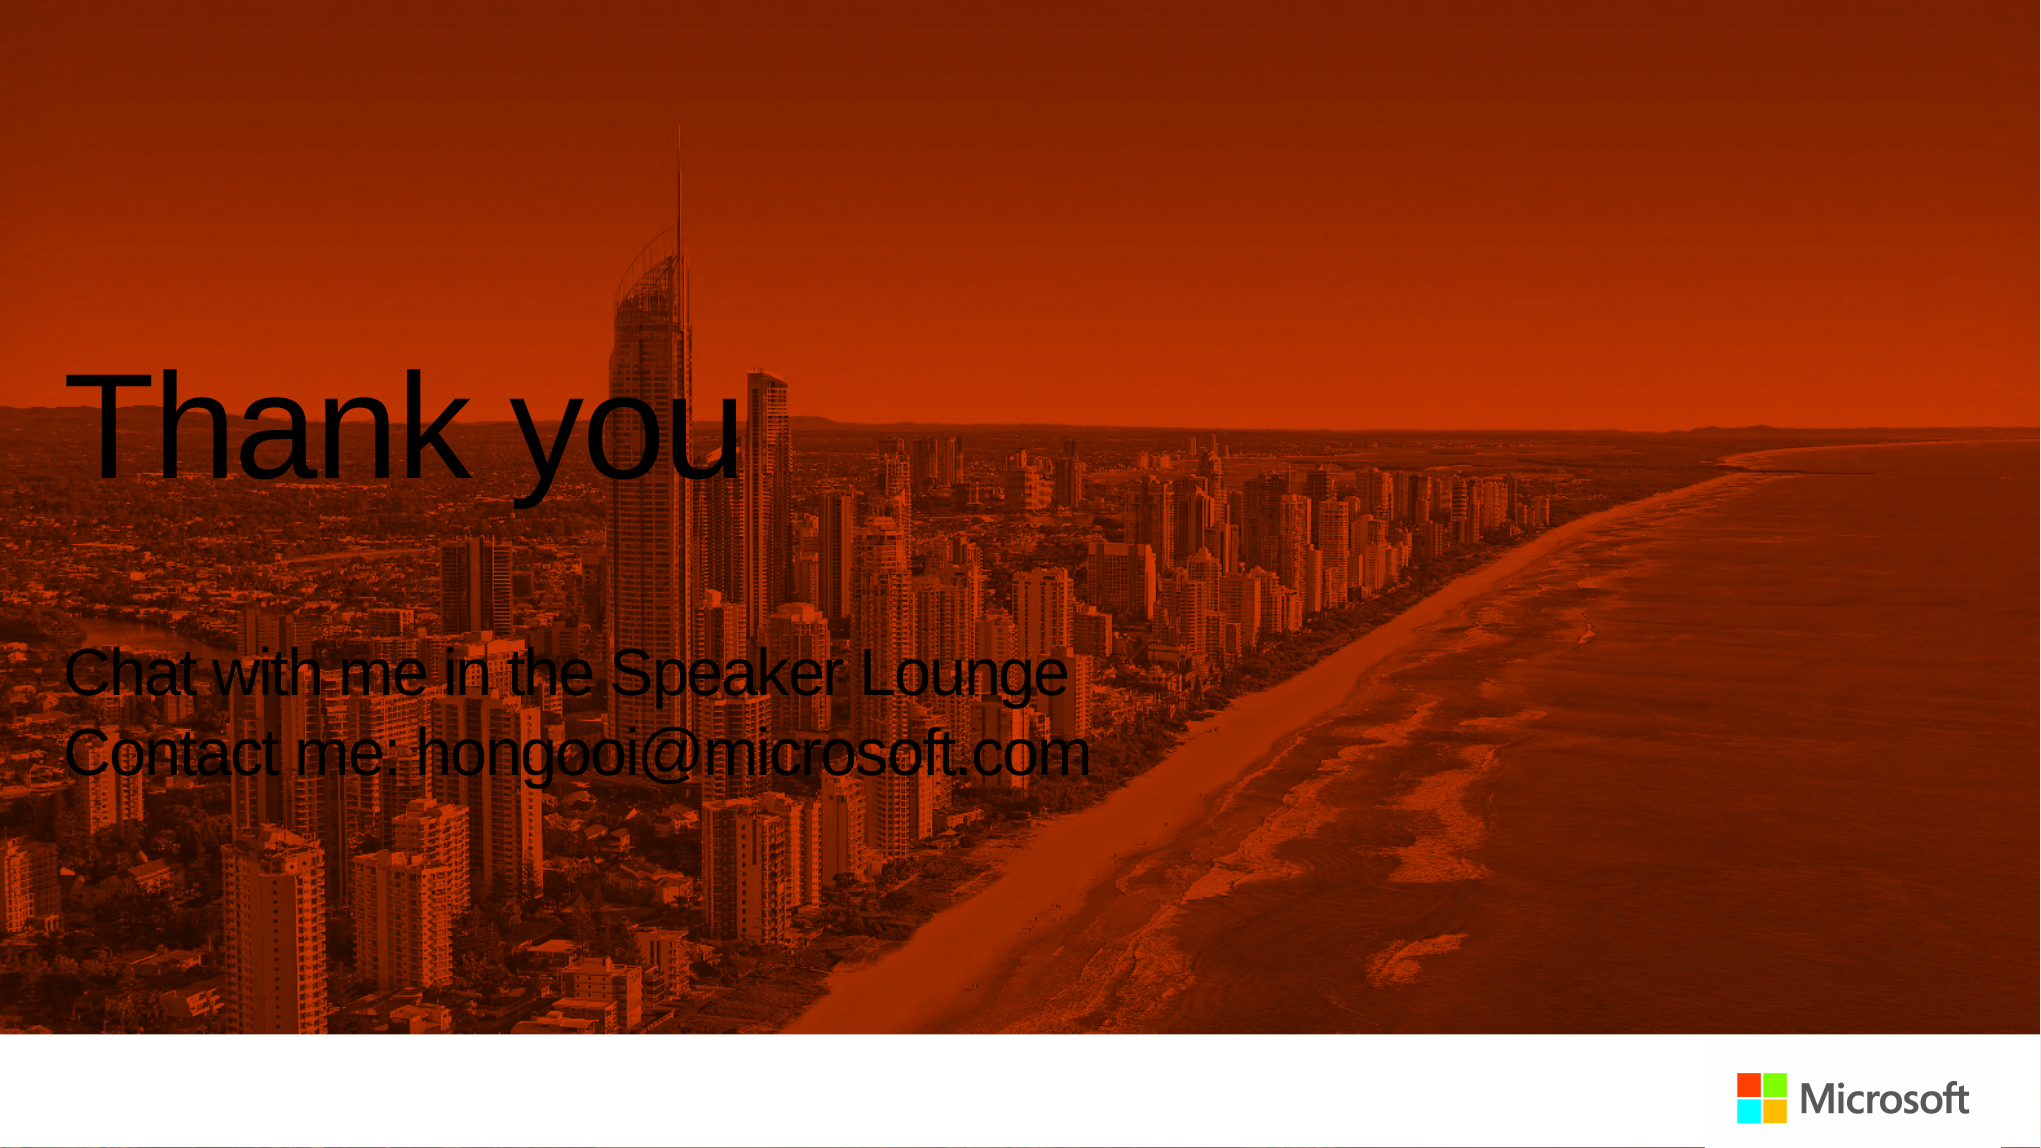

# Thank you Chat with me in the Speaker Lounge Contact me: hongooi@microsoft.com